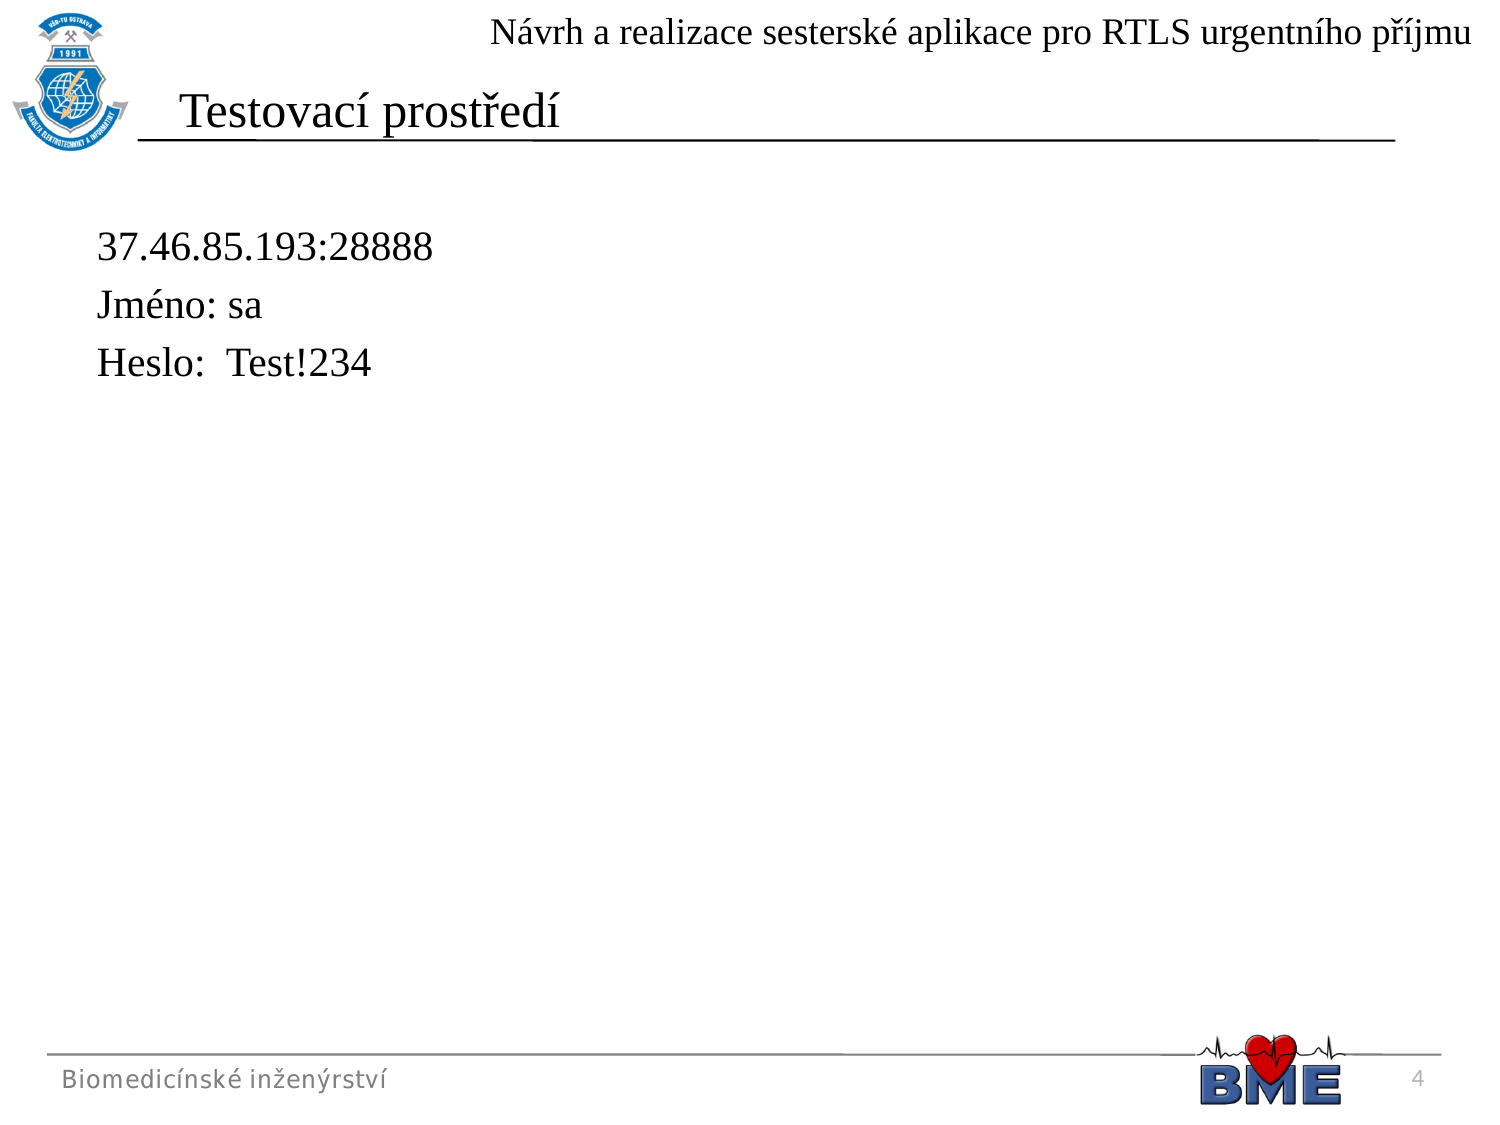

# Testovací prostředí
37.46.85.193:28888
Jméno: sa
Heslo:  Test!234
4